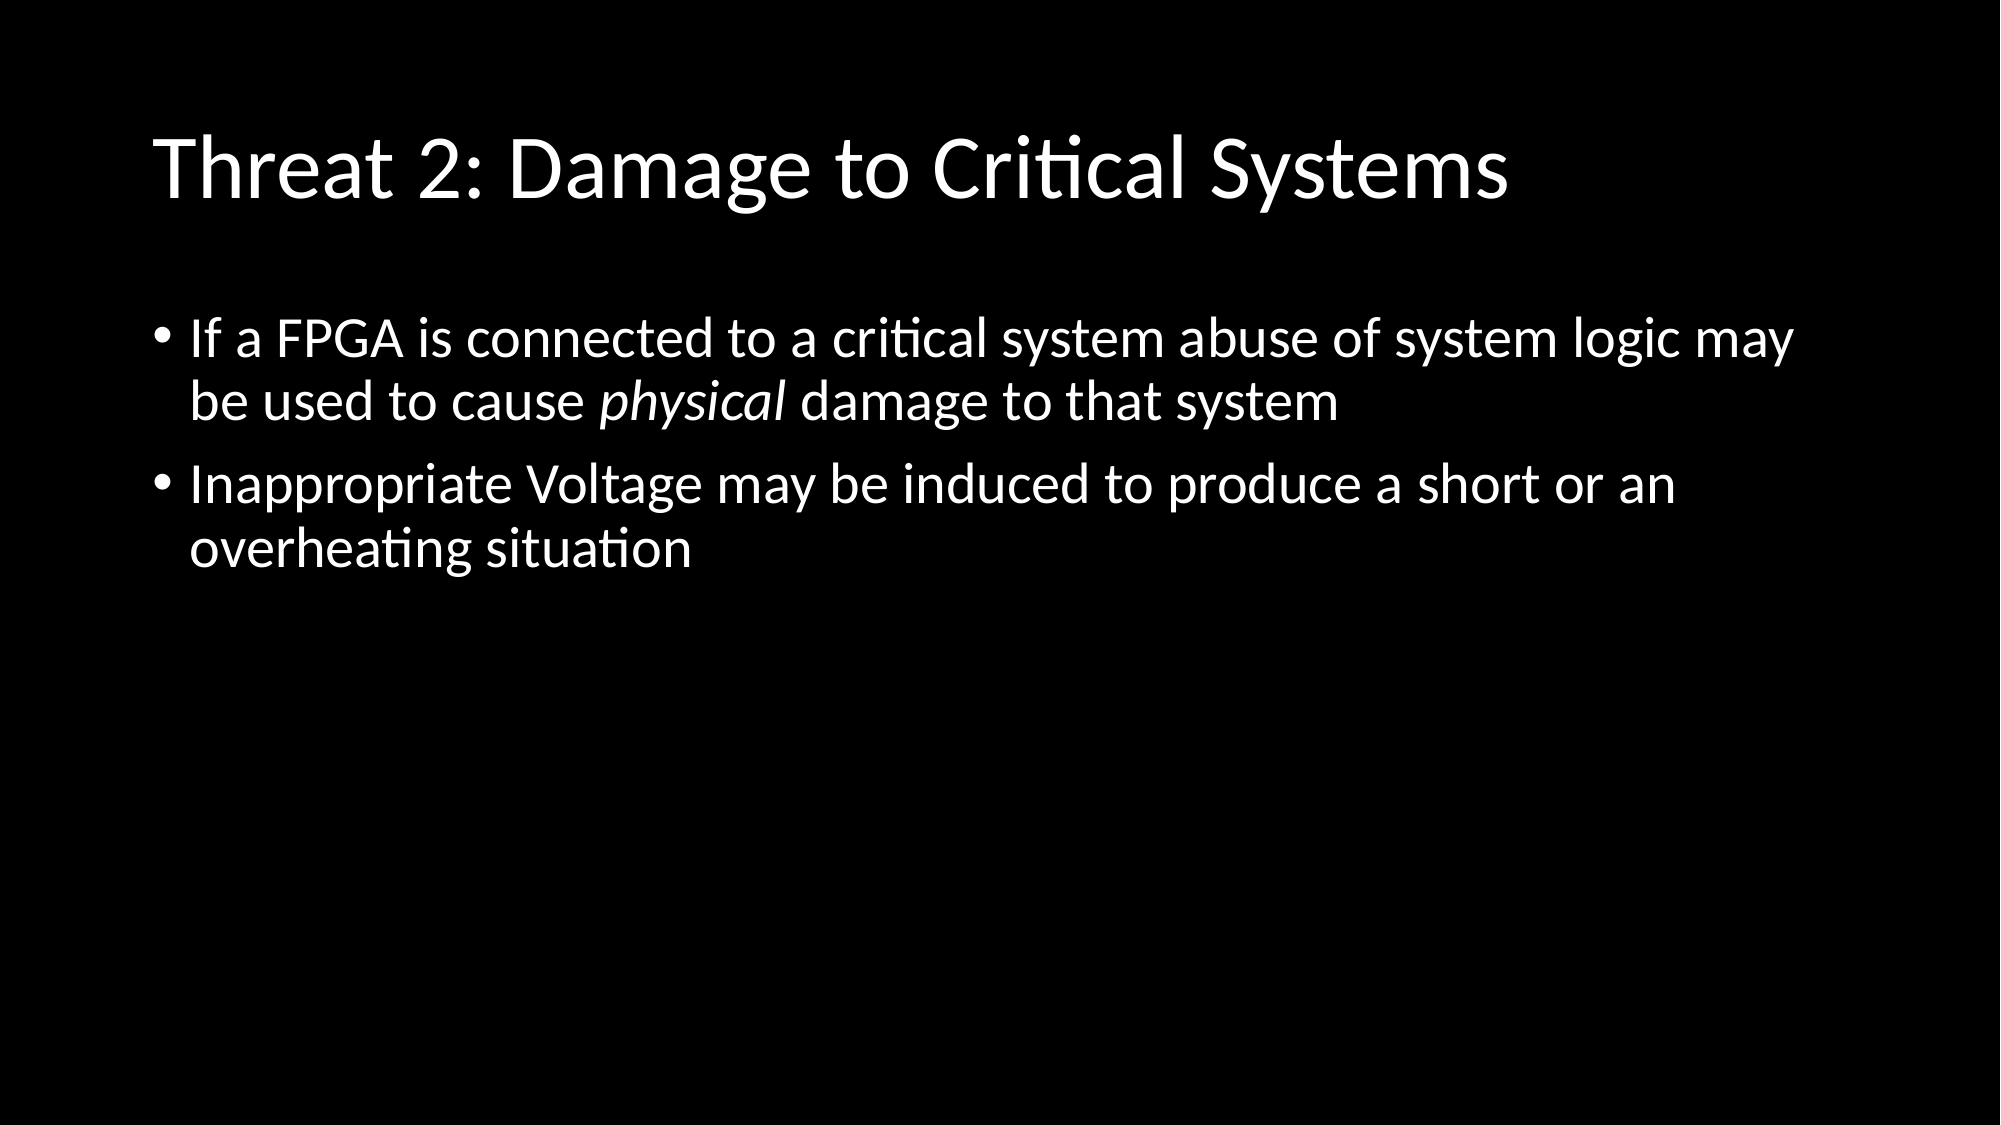

# Threat 2: Damage to Critical Systems
If a FPGA is connected to a critical system abuse of system logic may be used to cause physical damage to that system
Inappropriate Voltage may be induced to produce a short or an overheating situation